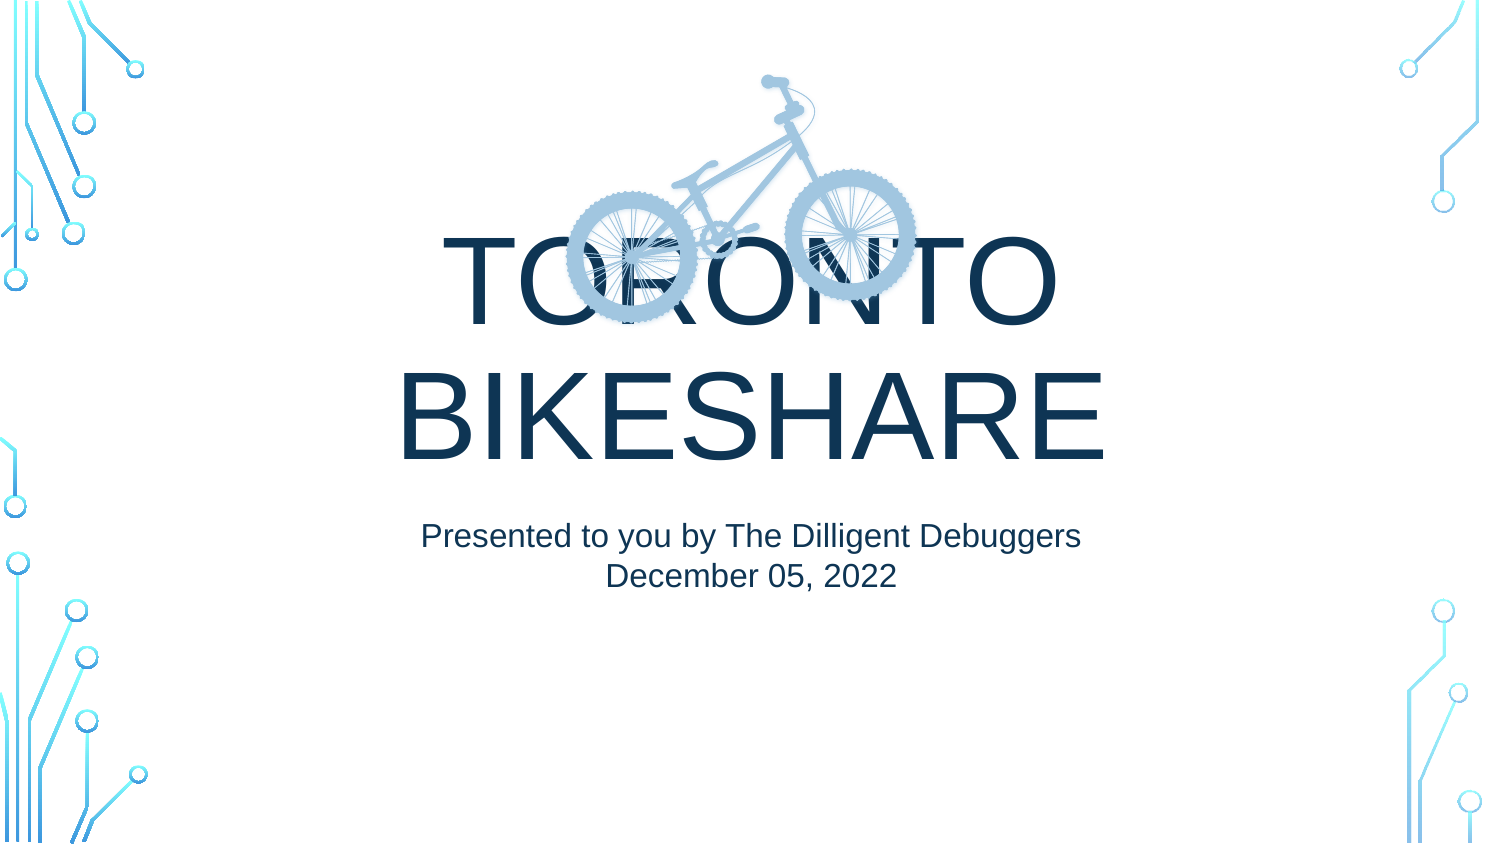

# Toronto Bikeshare
Presented to you by The Dilligent Debuggers
December 05, 2022